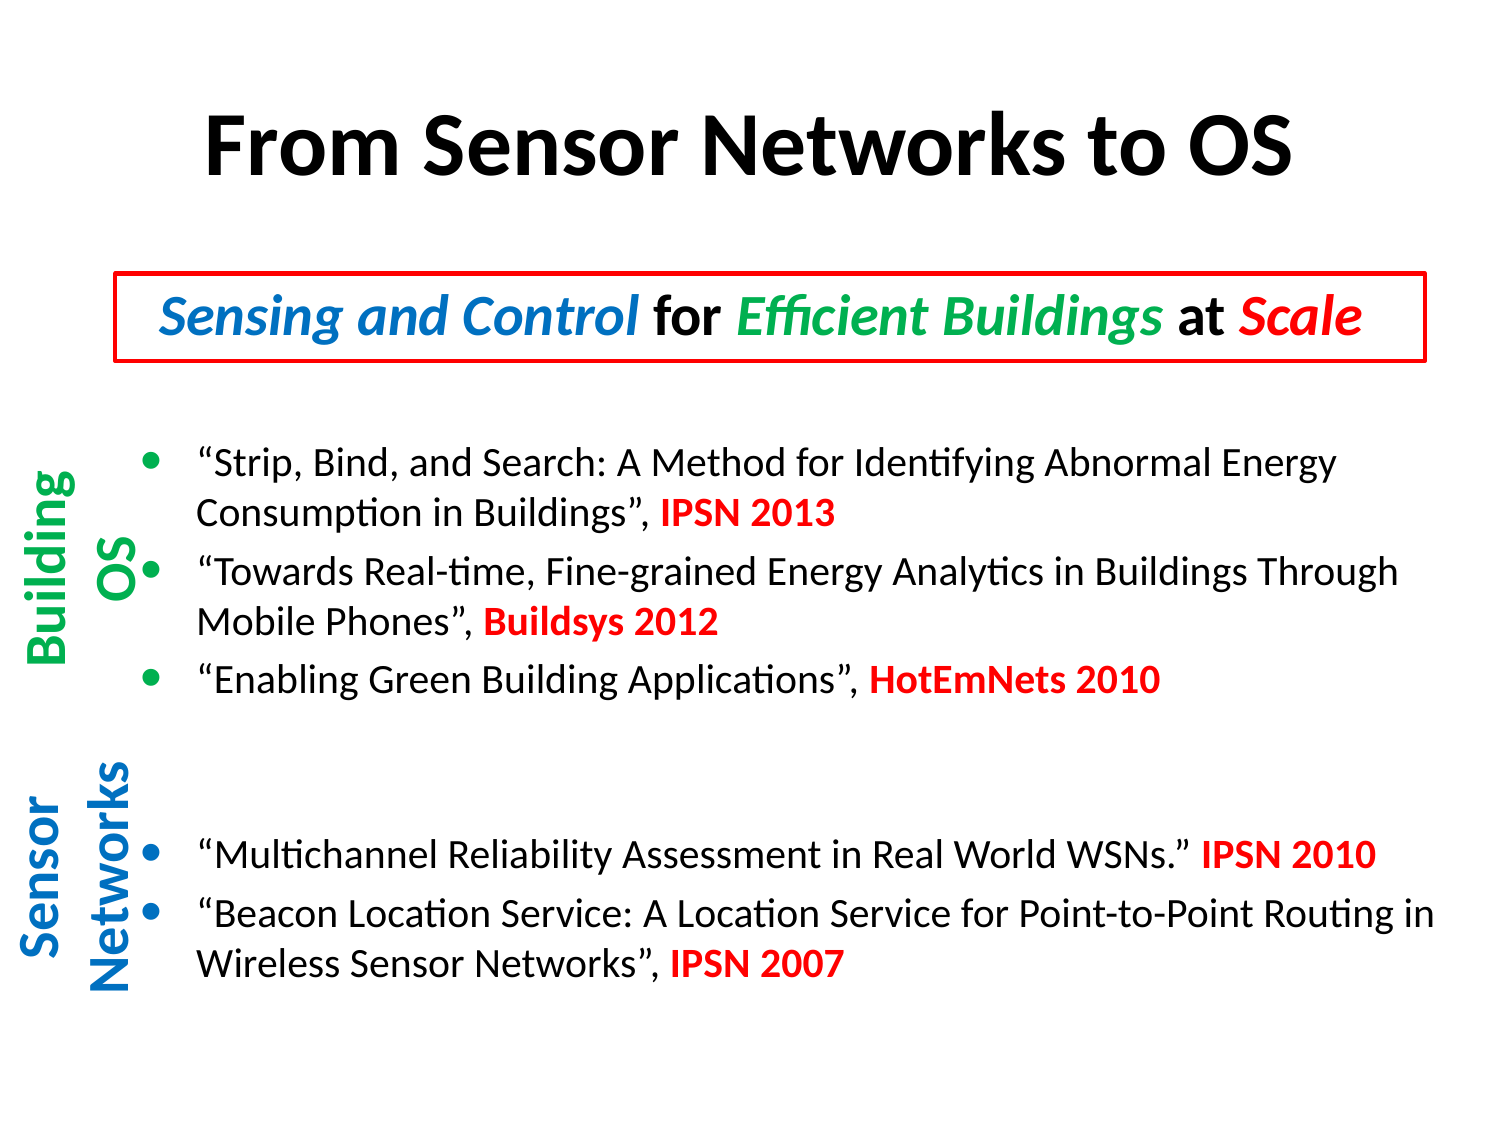

# From Sensor Networks to OS
Sensing and Control for Efficient Buildings at Scale

“Strip, Bind, and Search: A Method for Identifying Abnormal Energy Consumption in Buildings”, IPSN 2013
“Towards Real-time, Fine-grained Energy Analytics in Buildings Through Mobile Phones”, Buildsys 2012
“Enabling Green Building Applications”, HotEmNets 2010

“Multichannel Reliability Assessment in Real World WSNs.” IPSN 2010
“Beacon Location Service: A Location Service for Point-to-Point Routing in Wireless Sensor Networks”, IPSN 2007
Building OS
Sensor Networks